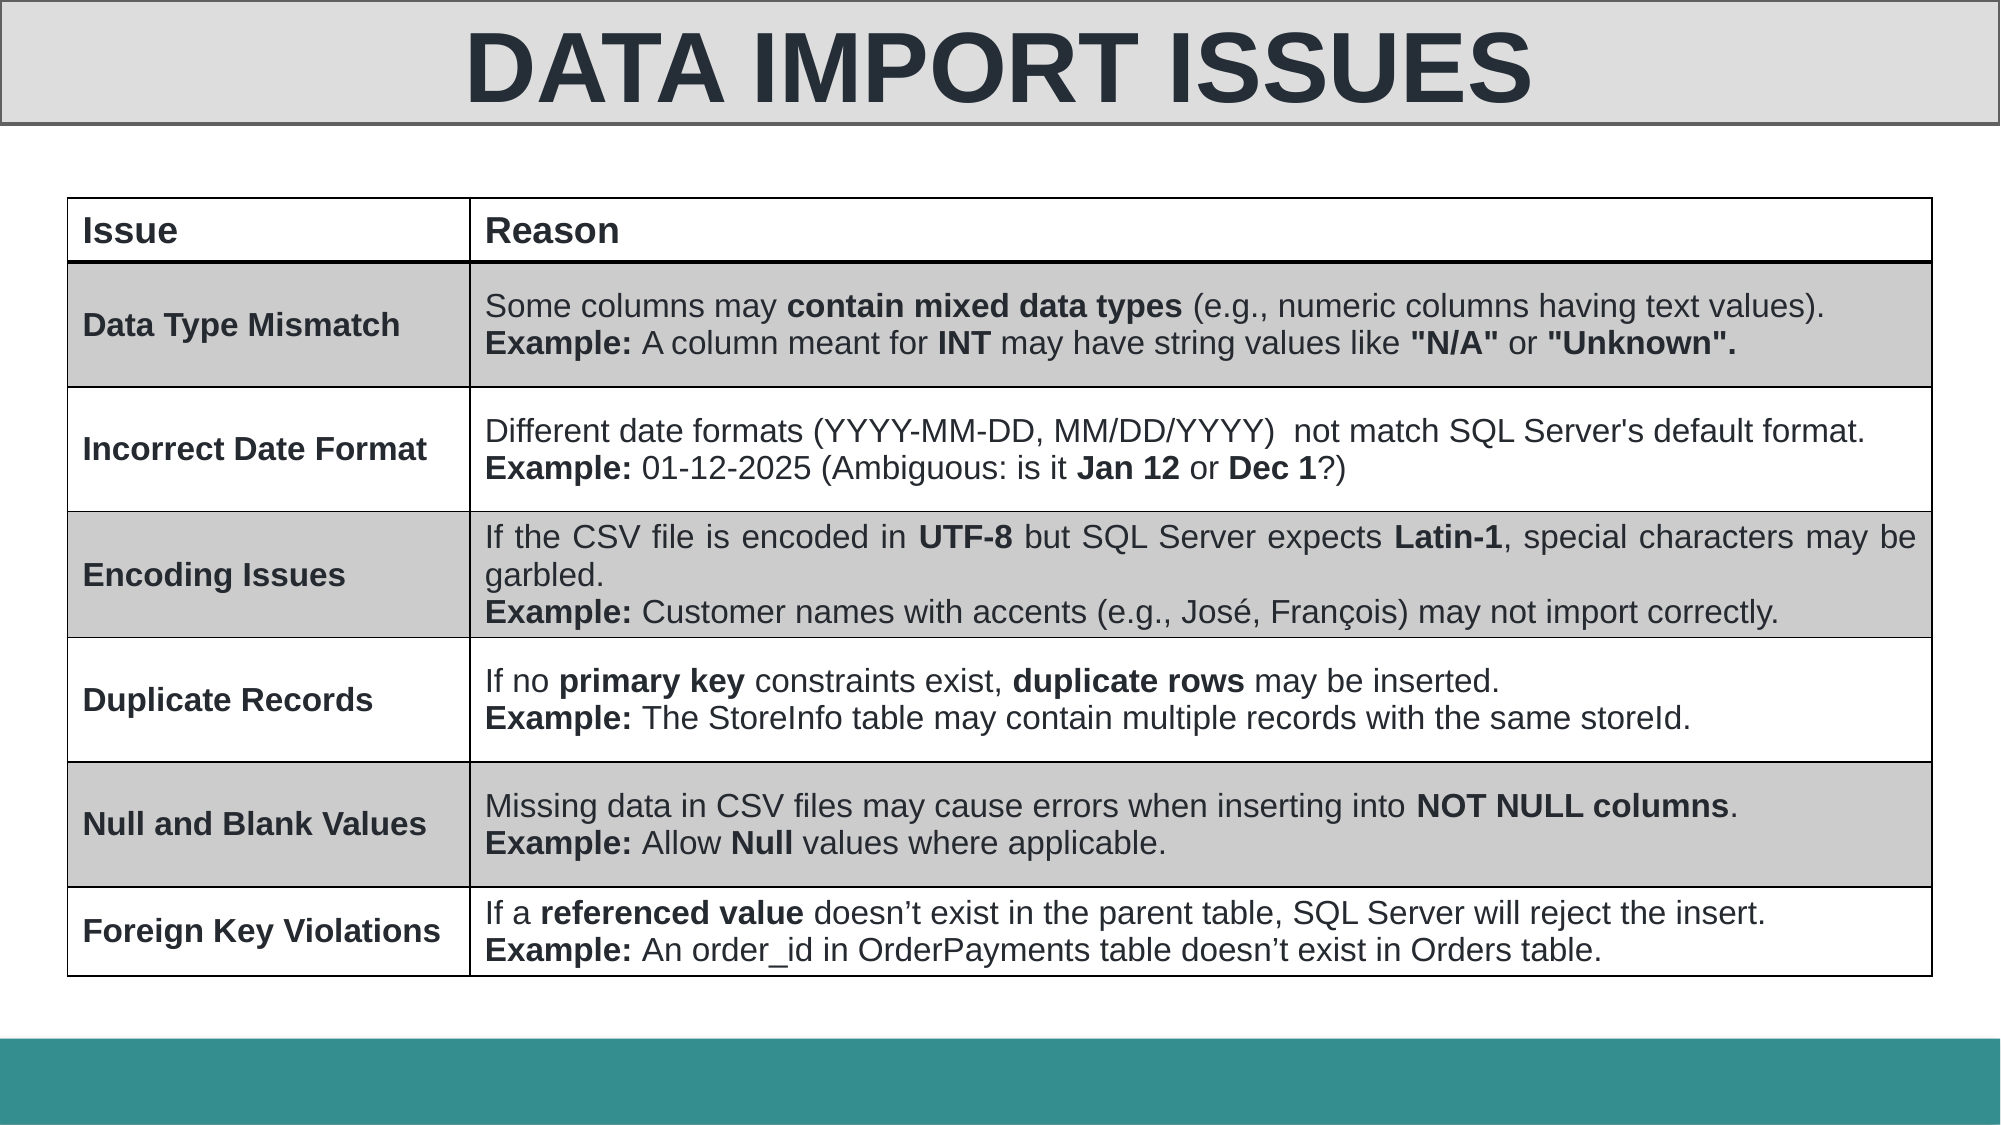

DATA IMPORT ISSUES

| Issue | Reason |
| --- | --- |
| Data Type Mismatch | Some columns may contain mixed data types (e.g., numeric columns having text values). Example: A column meant for INT may have string values like "N/A" or "Unknown". |
| Incorrect Date Format | Different date formats (YYYY-MM-DD, MM/DD/YYYY) not match SQL Server's default format. Example: 01-12-2025 (Ambiguous: is it Jan 12 or Dec 1?) |
| Encoding Issues | If the CSV file is encoded in UTF-8 but SQL Server expects Latin-1, special characters may be garbled. Example: Customer names with accents (e.g., José, François) may not import correctly. |
| Duplicate Records | If no primary key constraints exist, duplicate rows may be inserted. Example: The StoreInfo table may contain multiple records with the same storeId. |
| Null and Blank Values | Missing data in CSV files may cause errors when inserting into NOT NULL columns. Example: Allow Null values where applicable. |
| Foreign Key Violations | If a referenced value doesn’t exist in the parent table, SQL Server will reject the insert. Example: An order\_id in OrderPayments table doesn’t exist in Orders table. |